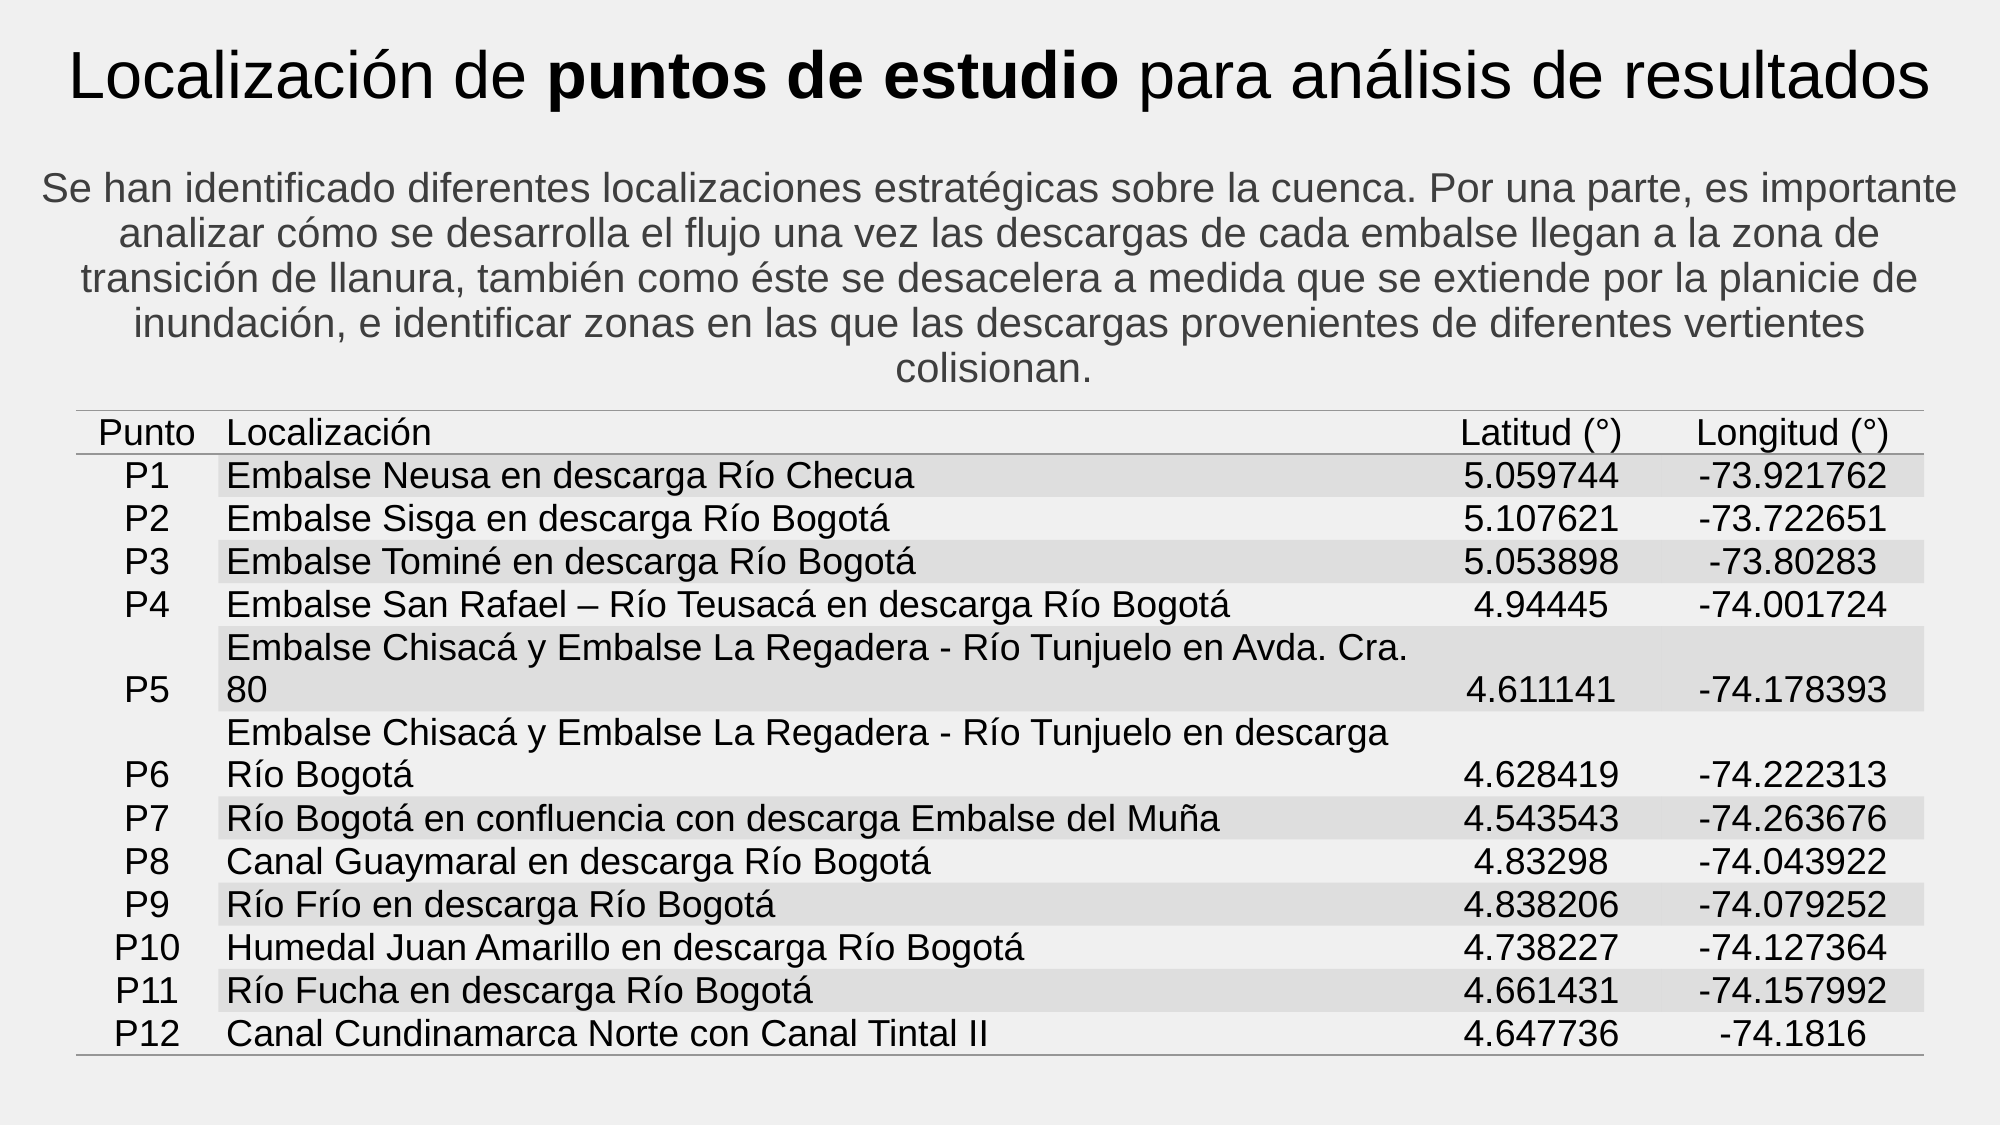

# Localización de puntos de estudio para análisis de resultados Se han identificado diferentes localizaciones estratégicas sobre la cuenca. Por una parte, es importante analizar cómo se desarrolla el flujo una vez las descargas de cada embalse llegan a la zona de transición de llanura, también como éste se desacelera a medida que se extiende por la planicie de inundación, e identificar zonas en las que las descargas provenientes de diferentes vertientes colisionan.
| Punto | Localización | Latitud (°) | Longitud (°) |
| --- | --- | --- | --- |
| P1 | Embalse Neusa en descarga Río Checua | 5.059744 | -73.921762 |
| P2 | Embalse Sisga en descarga Río Bogotá | 5.107621 | -73.722651 |
| P3 | Embalse Tominé en descarga Río Bogotá | 5.053898 | -73.80283 |
| P4 | Embalse San Rafael – Río Teusacá en descarga Río Bogotá | 4.94445 | -74.001724 |
| P5 | Embalse Chisacá y Embalse La Regadera - Río Tunjuelo en Avda. Cra. 80 | 4.611141 | -74.178393 |
| P6 | Embalse Chisacá y Embalse La Regadera - Río Tunjuelo en descarga Río Bogotá | 4.628419 | -74.222313 |
| P7 | Río Bogotá en confluencia con descarga Embalse del Muña | 4.543543 | -74.263676 |
| P8 | Canal Guaymaral en descarga Río Bogotá | 4.83298 | -74.043922 |
| P9 | Río Frío en descarga Río Bogotá | 4.838206 | -74.079252 |
| P10 | Humedal Juan Amarillo en descarga Río Bogotá | 4.738227 | -74.127364 |
| P11 | Río Fucha en descarga Río Bogotá | 4.661431 | -74.157992 |
| P12 | Canal Cundinamarca Norte con Canal Tintal II | 4.647736 | -74.1816 |